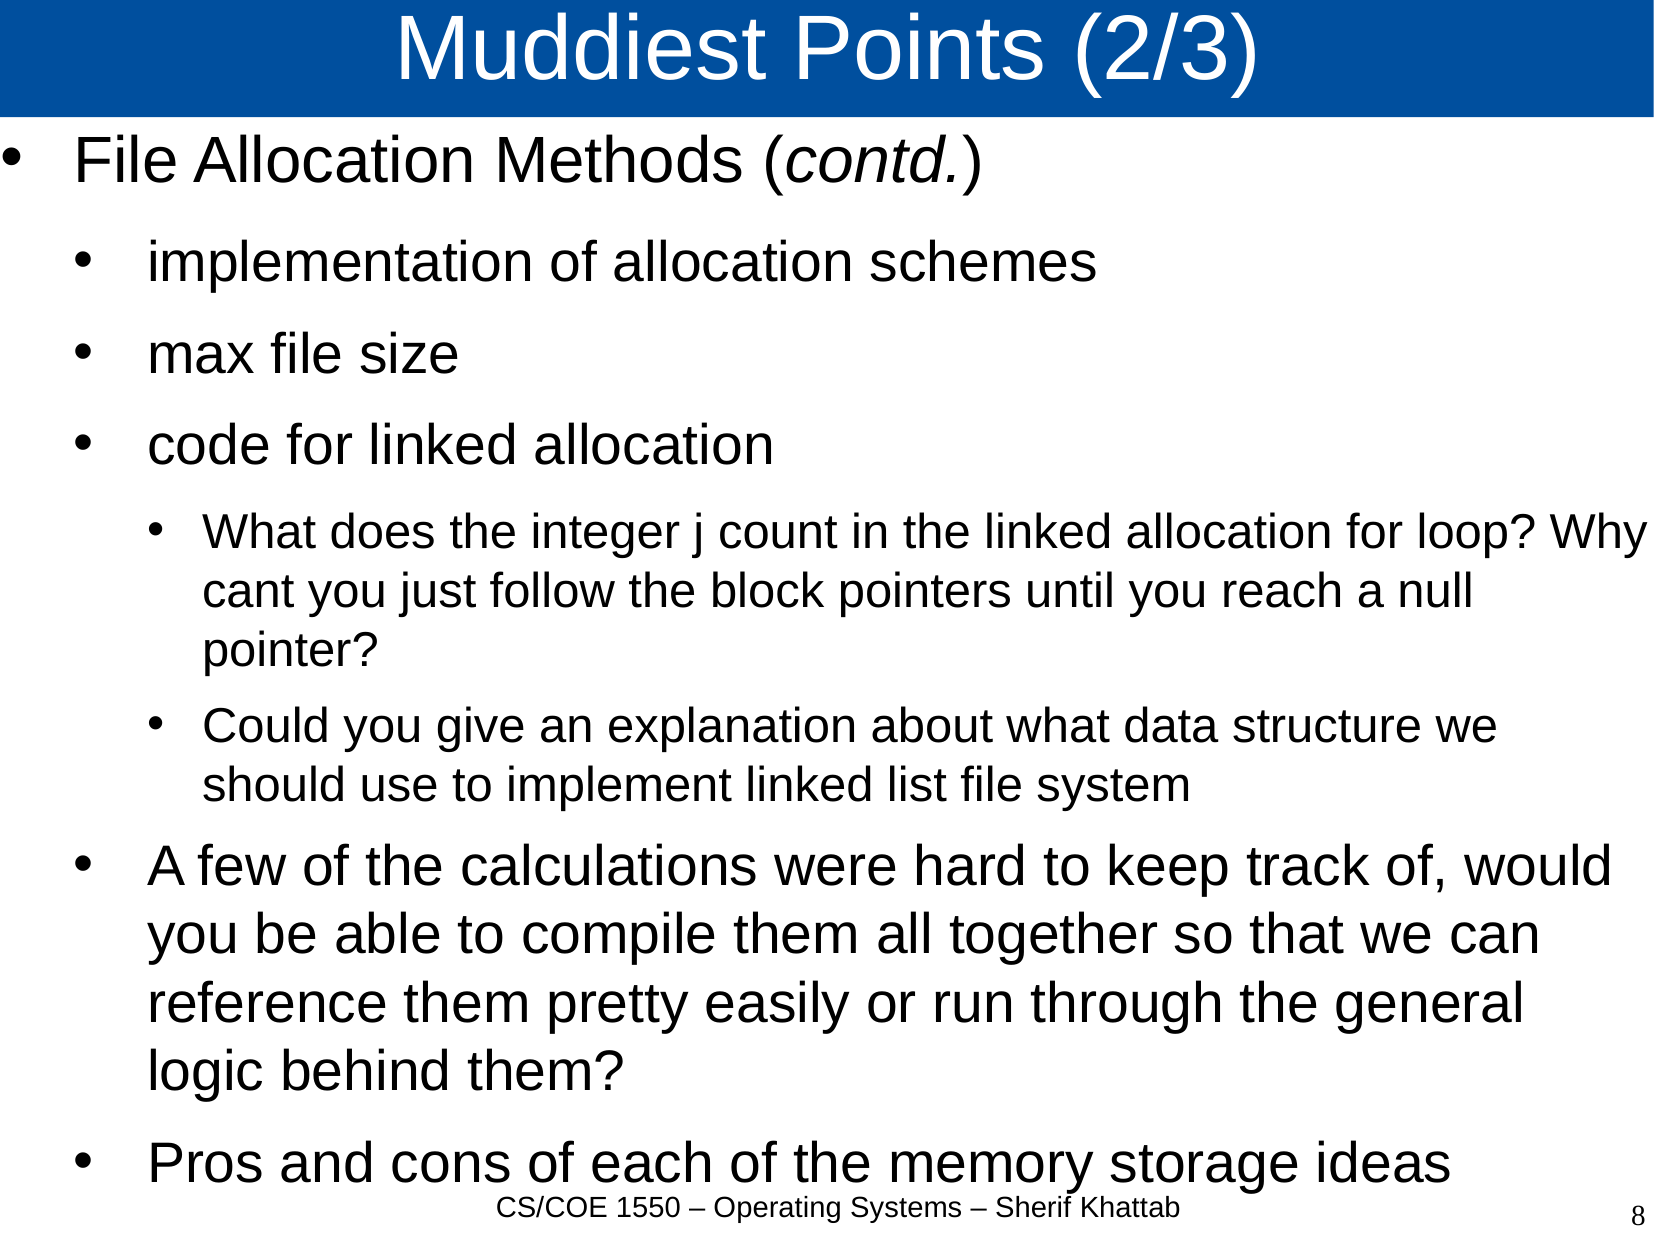

# Muddiest Points (2/3)
File Allocation Methods (contd.)
implementation of allocation schemes
max file size
code for linked allocation
What does the integer j count in the linked allocation for loop? Why cant you just follow the block pointers until you reach a null pointer?
Could you give an explanation about what data structure we should use to implement linked list file system
A few of the calculations were hard to keep track of, would you be able to compile them all together so that we can reference them pretty easily or run through the general logic behind them?
Pros and cons of each of the memory storage ideas
CS/COE 1550 – Operating Systems – Sherif Khattab
8